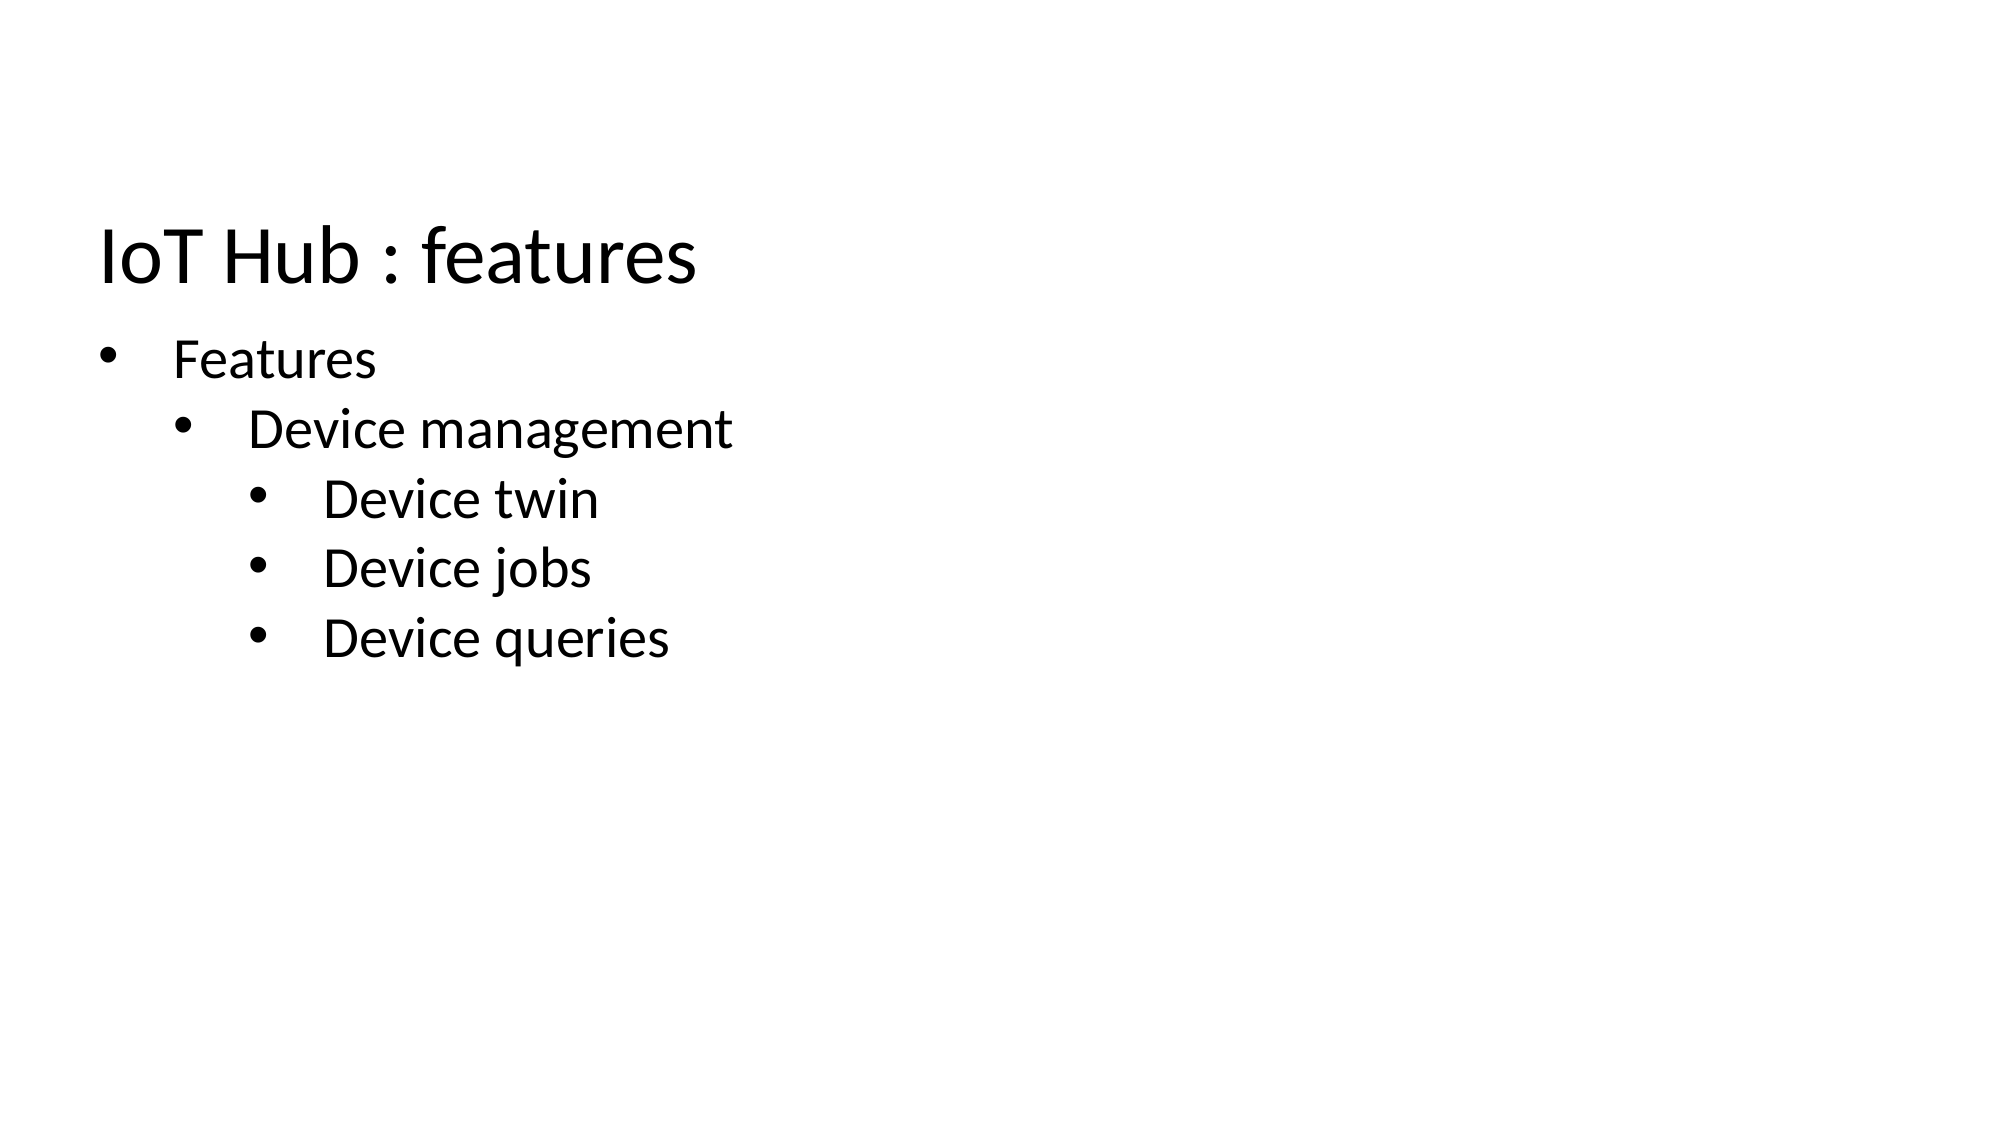

IoT Hub : features
Features
Device management
Device twin
Device jobs
Device queries